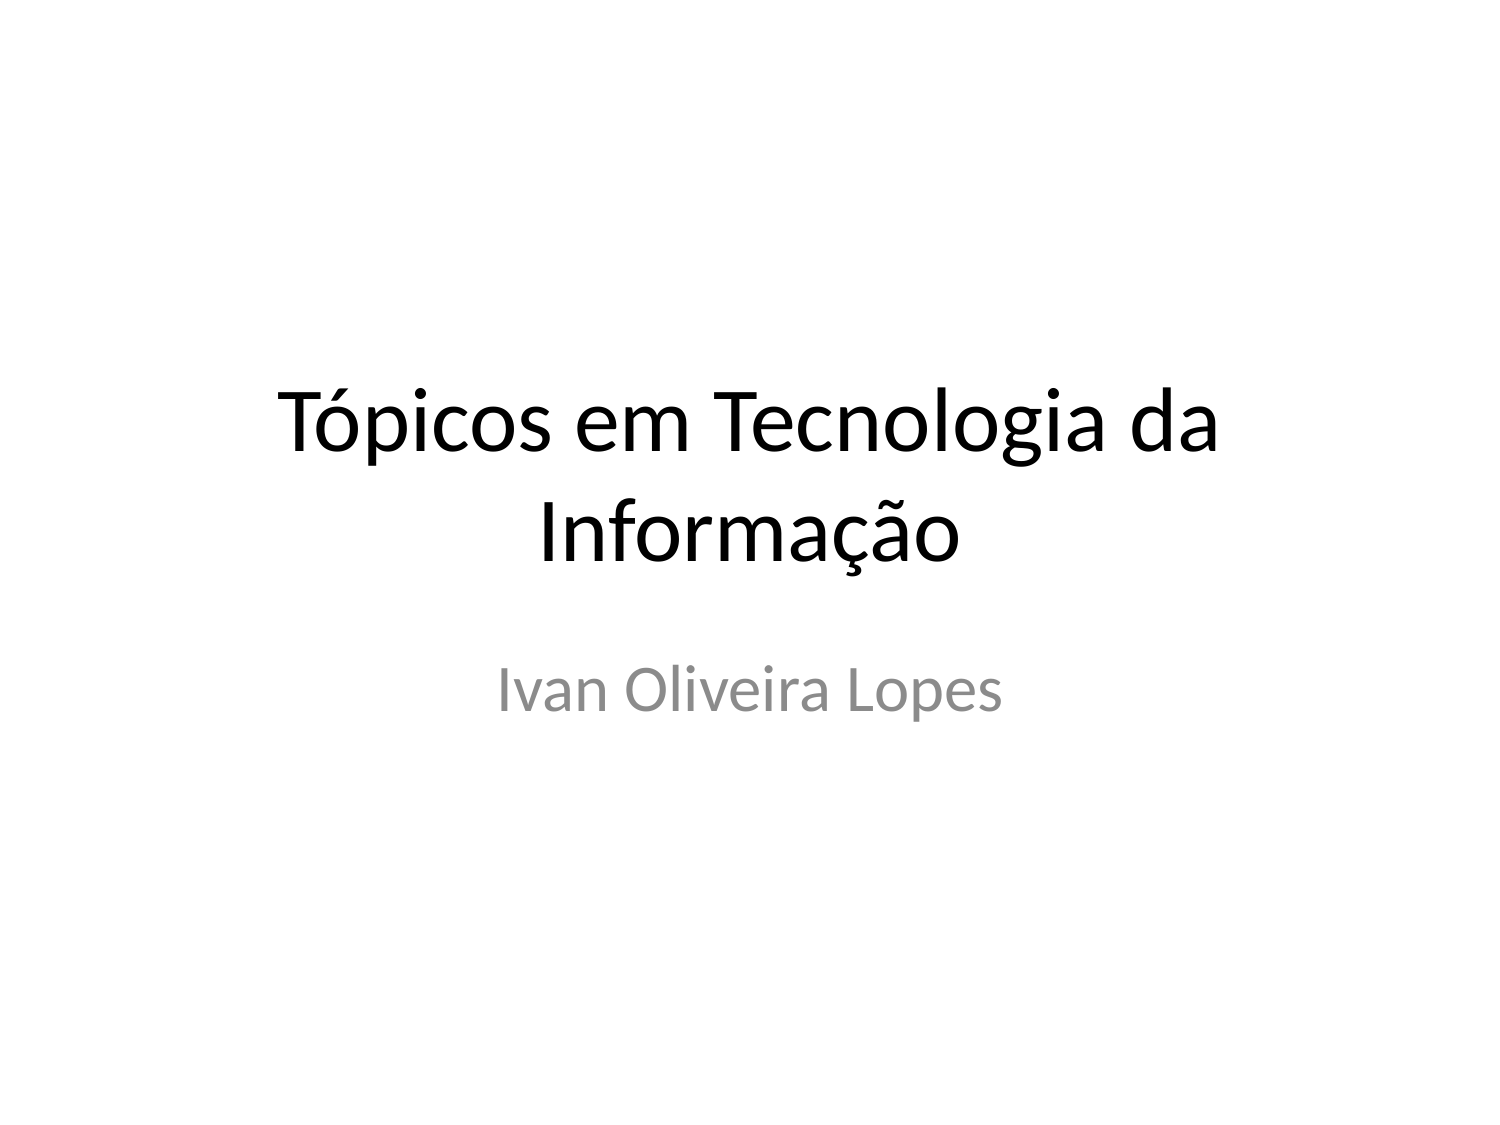

# Tópicos em Tecnologia da Informação
Ivan Oliveira Lopes